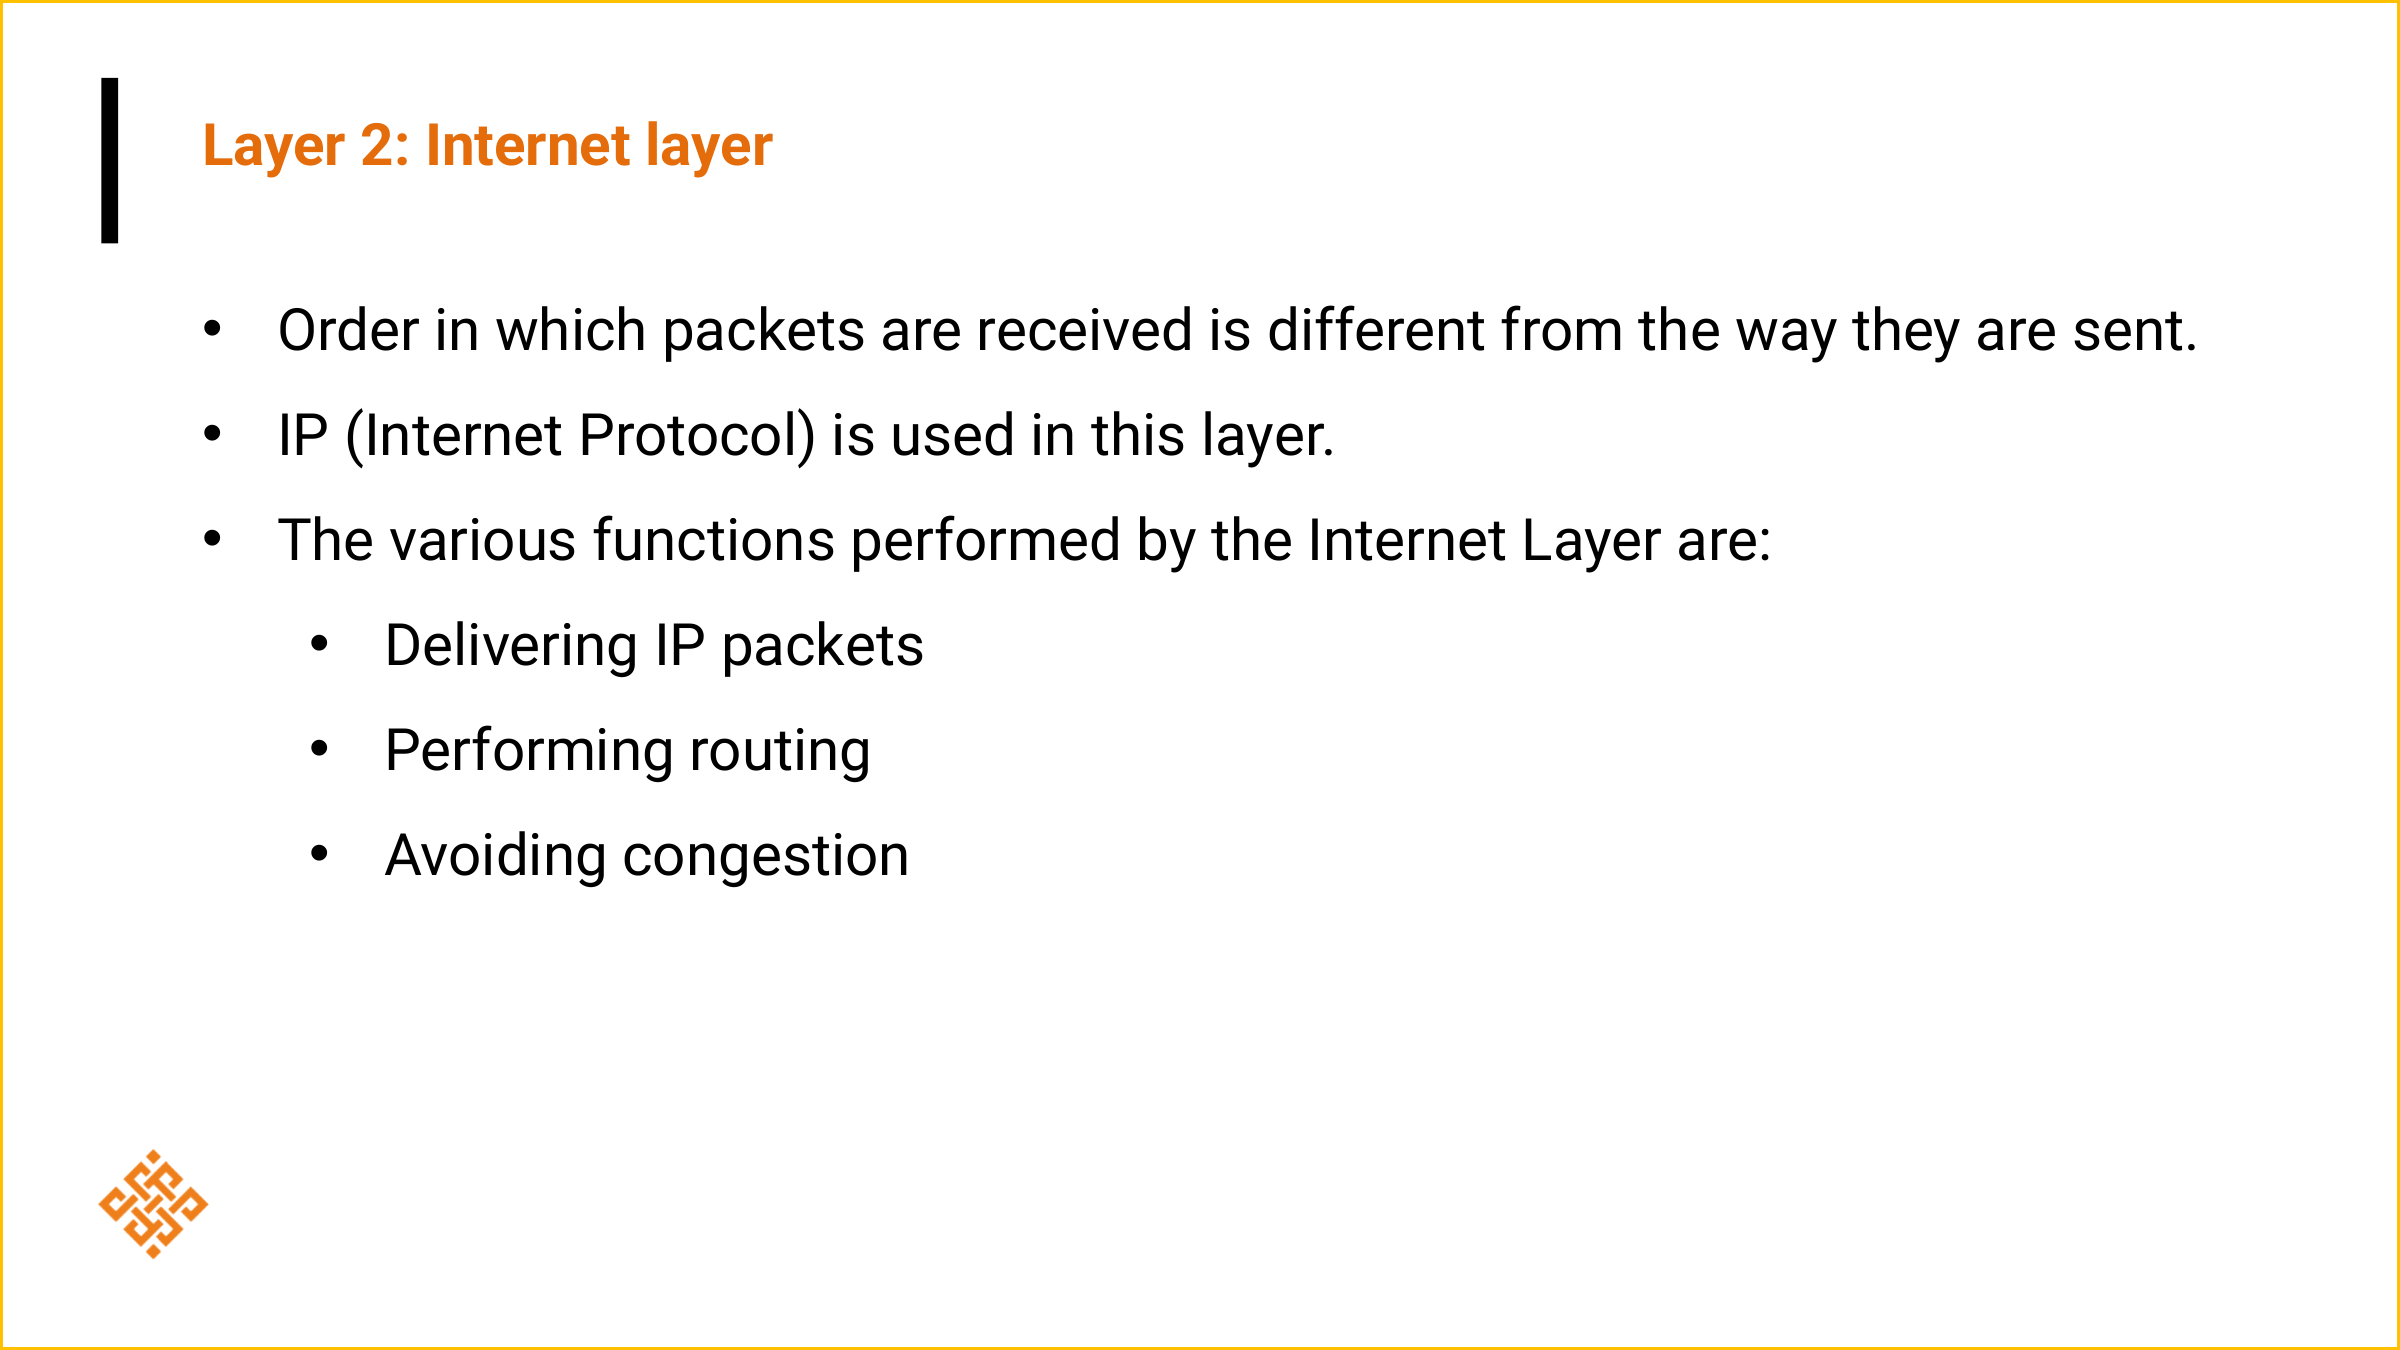

Layer 2: Internet layer
Order in which packets are received is different from the way they are sent.
IP (Internet Protocol) is used in this layer.
The various functions performed by the Internet Layer are:
Delivering IP packets
Performing routing
Avoiding congestion